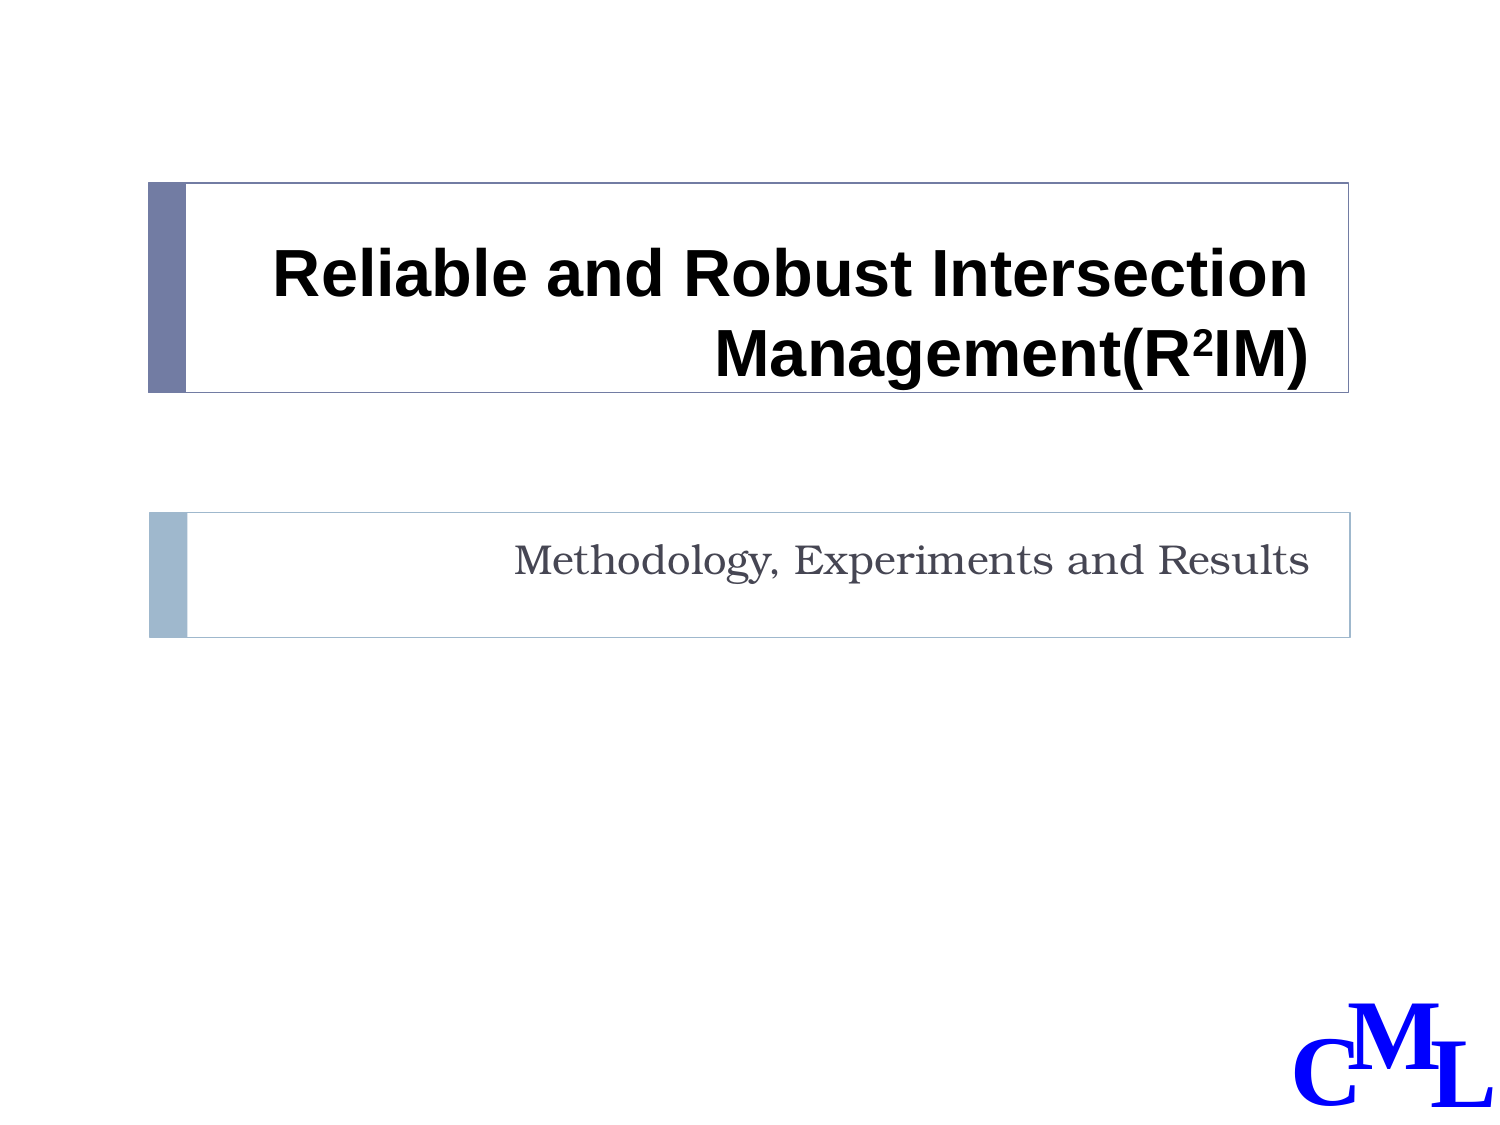

# Reliable and Robust Intersection Management(R2IM)
Methodology, Experiments and Results